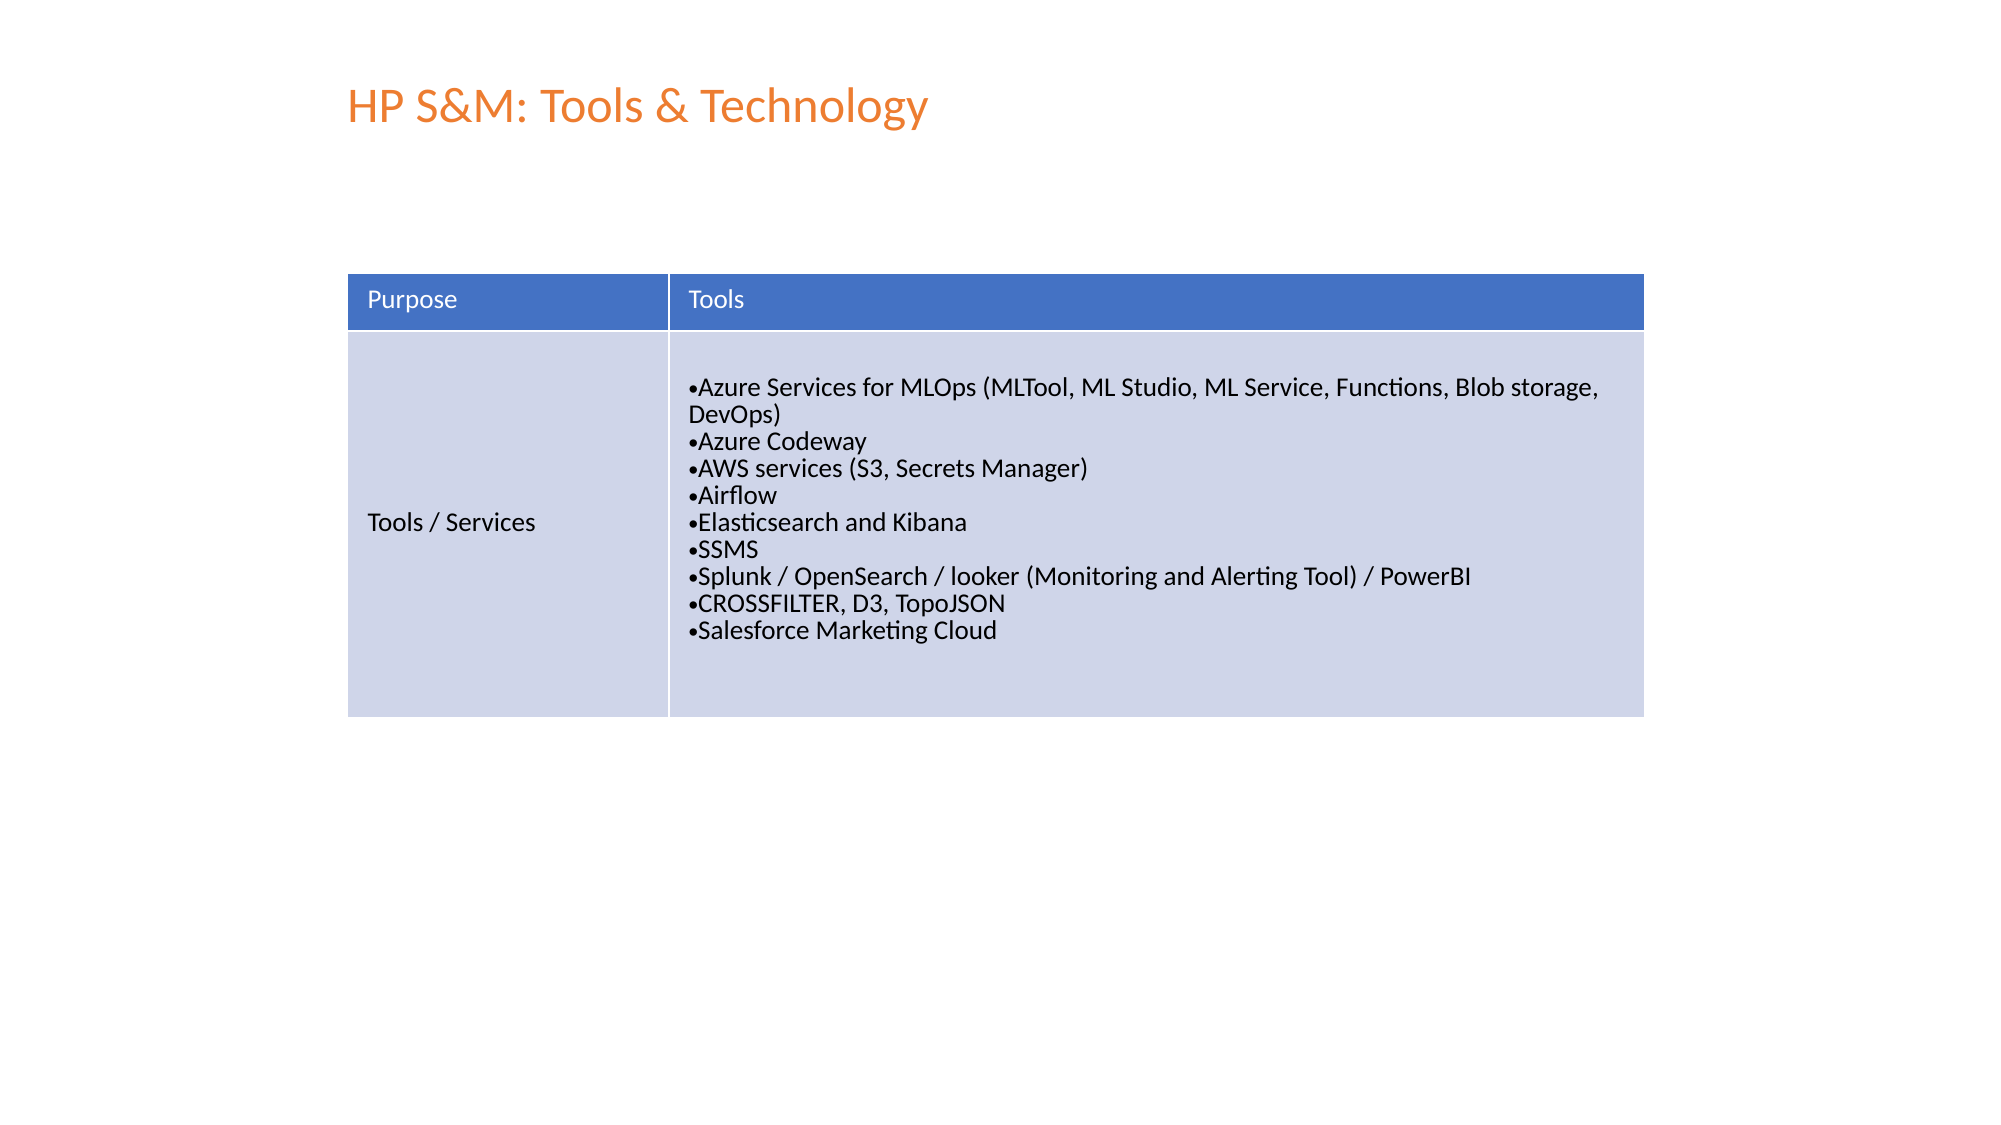

HP S&M: Tools & Technology
| Purpose | Tools |
| --- | --- |
| Tools / Services | Azure Services for MLOps (MLTool, ML Studio, ML Service, Functions, Blob storage, DevOps) Azure Codeway AWS services (S3, Secrets Manager) Airflow Elasticsearch and Kibana SSMS Splunk / OpenSearch / looker (Monitoring and Alerting Tool) / PowerBI CROSSFILTER, D3, TopoJSON Salesforce Marketing Cloud |